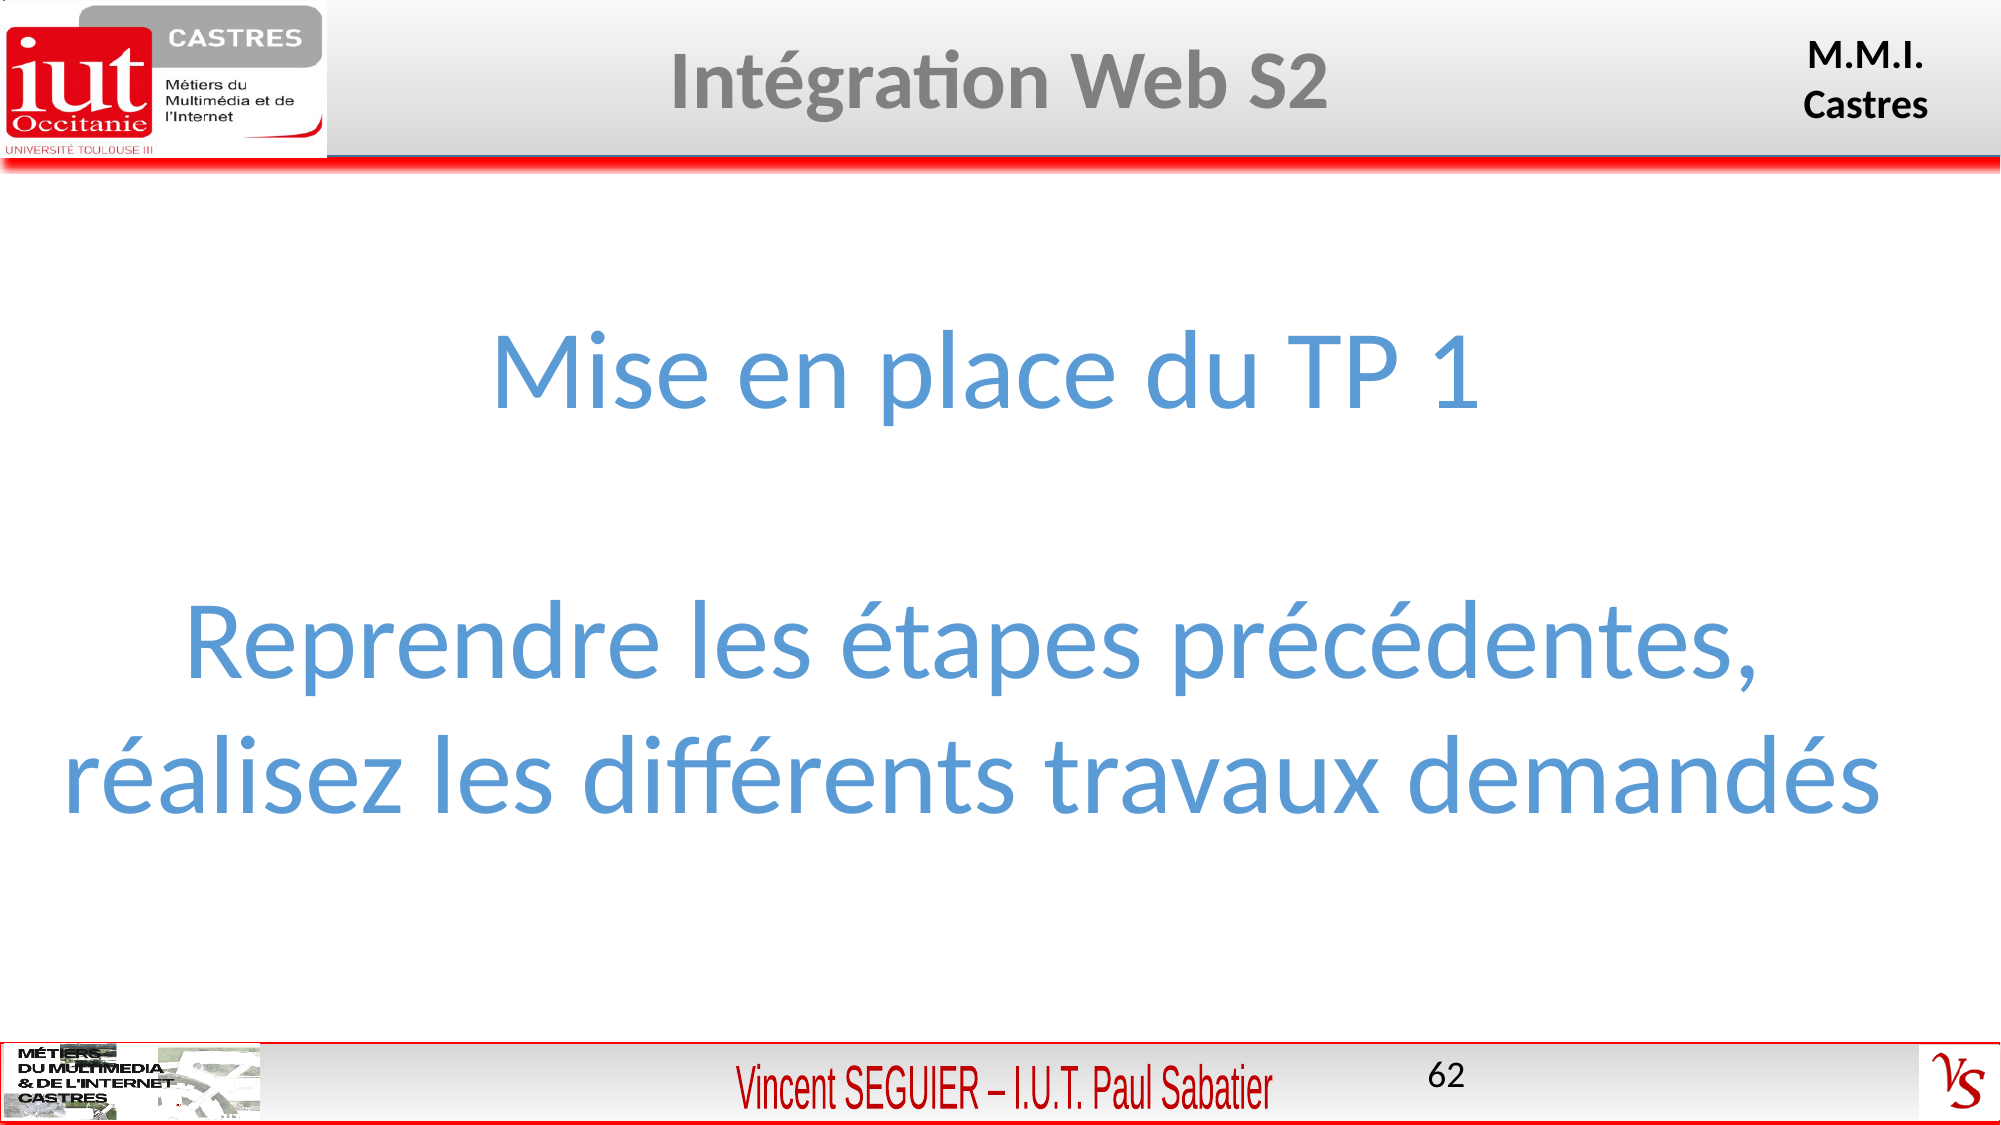

Mise en place du TP 1

Reprendre les étapes précédentes,
réalisez les différents travaux demandés
62